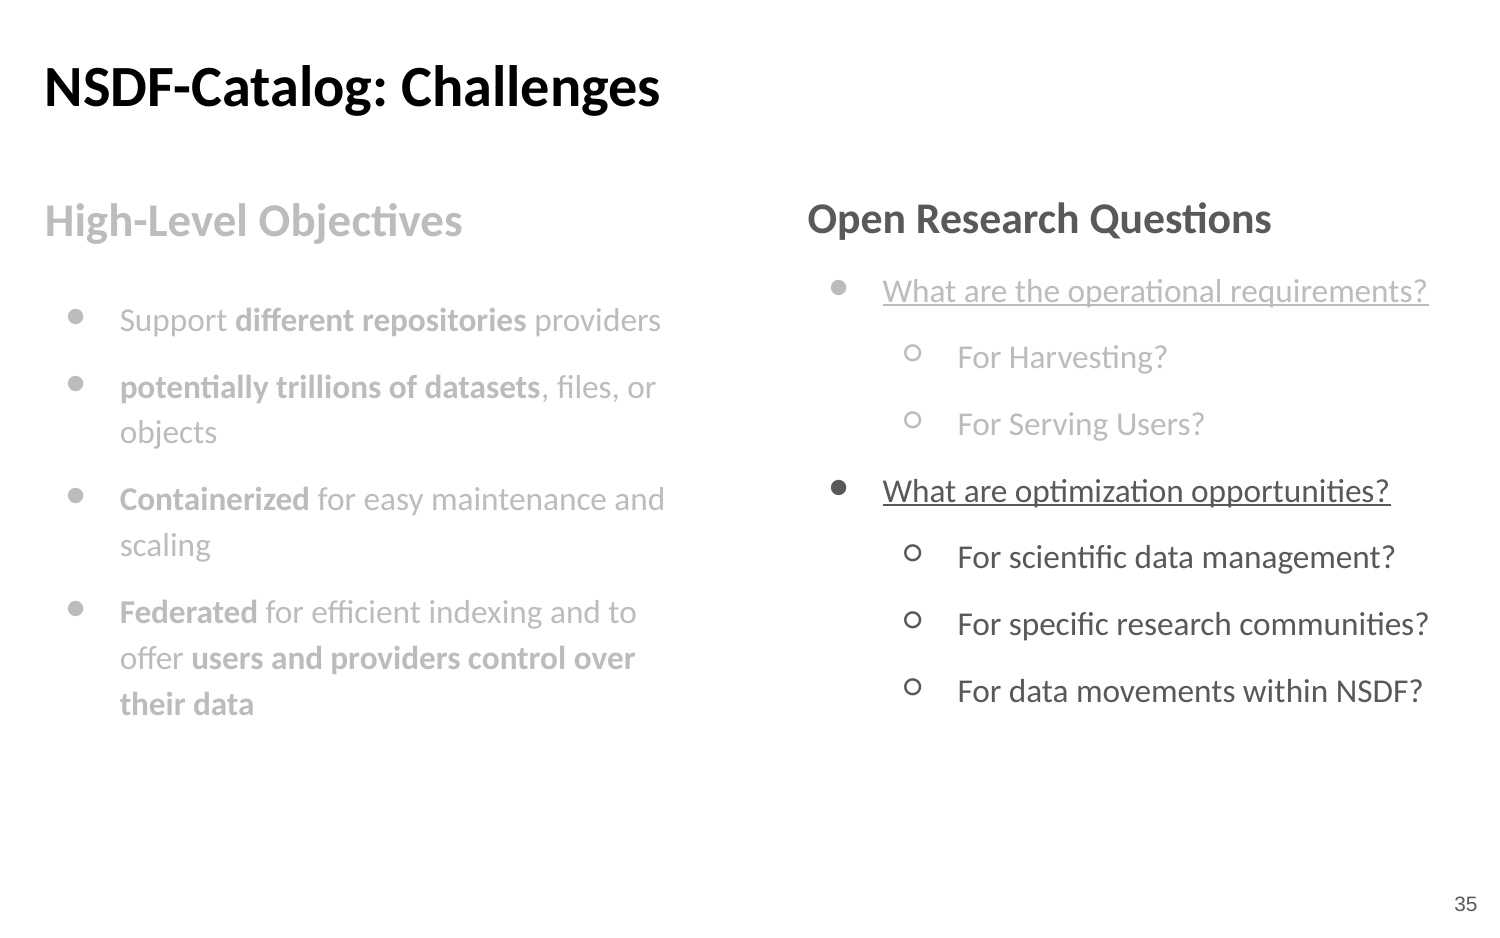

# NSDF-Catalog: Challenges

High-Level Objectives

Support different repositories providers
potentially trillions of datasets, files, or objects
Containerized for easy maintenance and scaling
Federated for efficient indexing and to offer users and providers control over their data

Open Research Questions
What are the operational requirements?
For Harvesting?
For Serving Users?
What are optimization opportunities?
For scientific data management?
For specific research communities?
For data movements within NSDF?

35